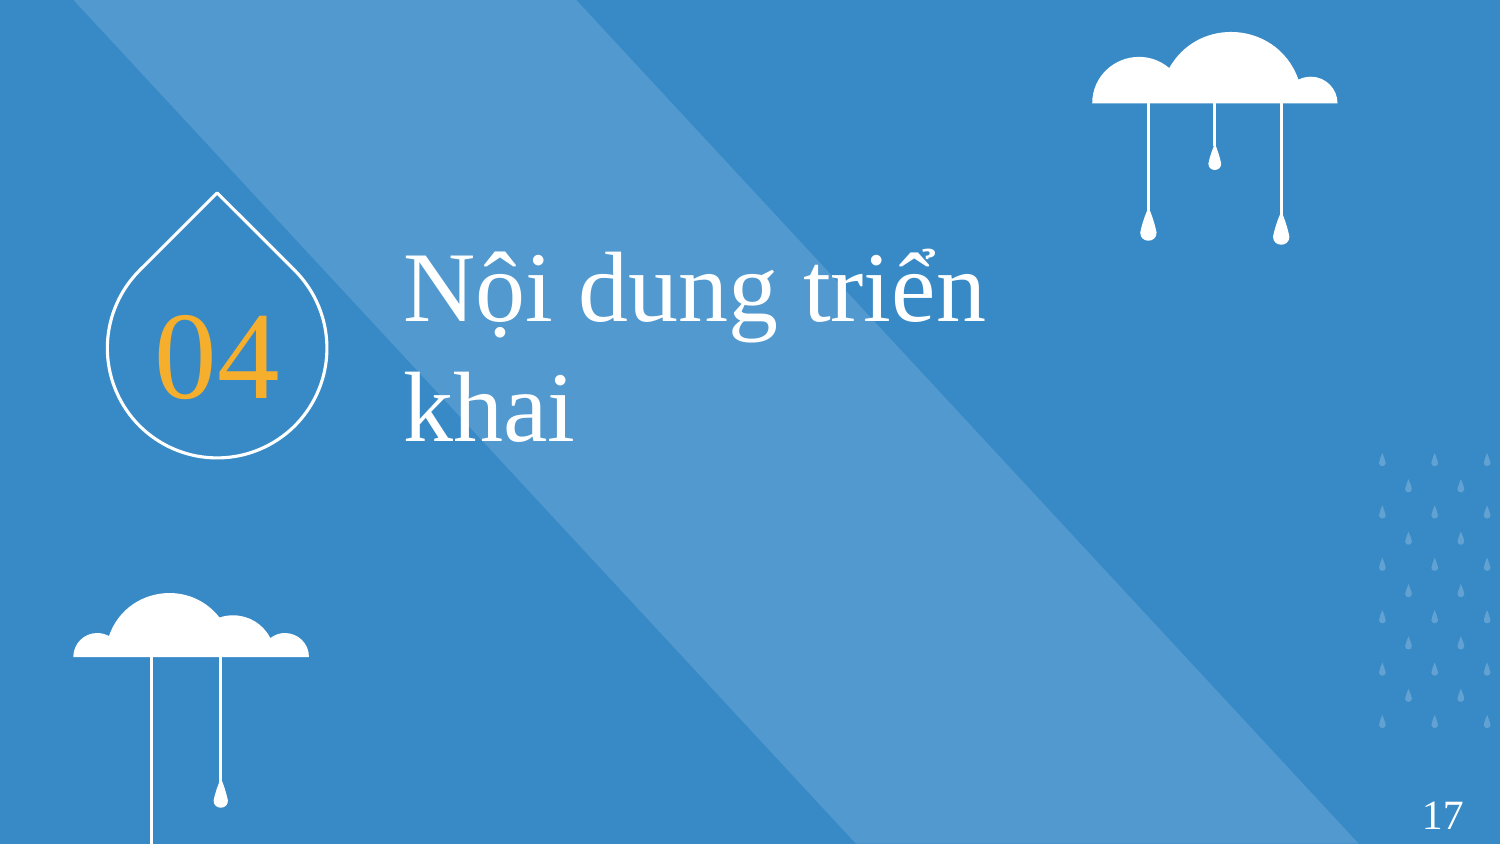

Nội dung triển khai

# 04
17